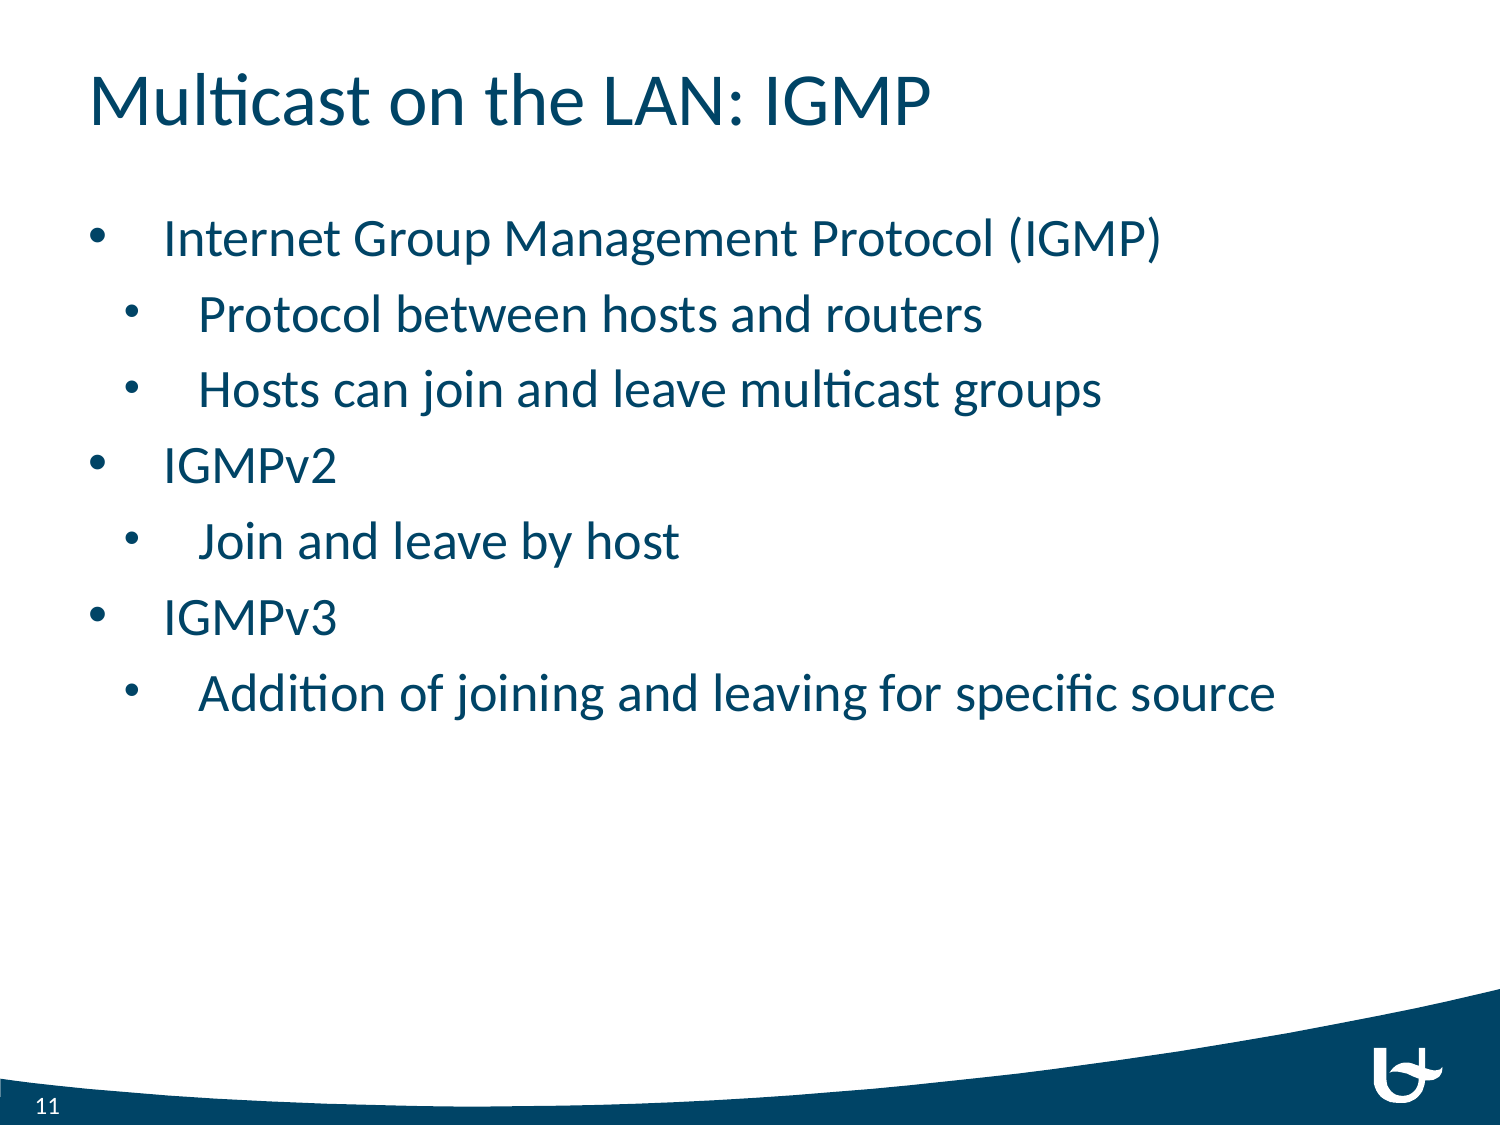

# Multicast on the LAN: IGMP
Internet Group Management Protocol (IGMP)
Protocol between hosts and routers
Hosts can join and leave multicast groups
IGMPv2
Join and leave by host
IGMPv3
Addition of joining and leaving for specific source
11